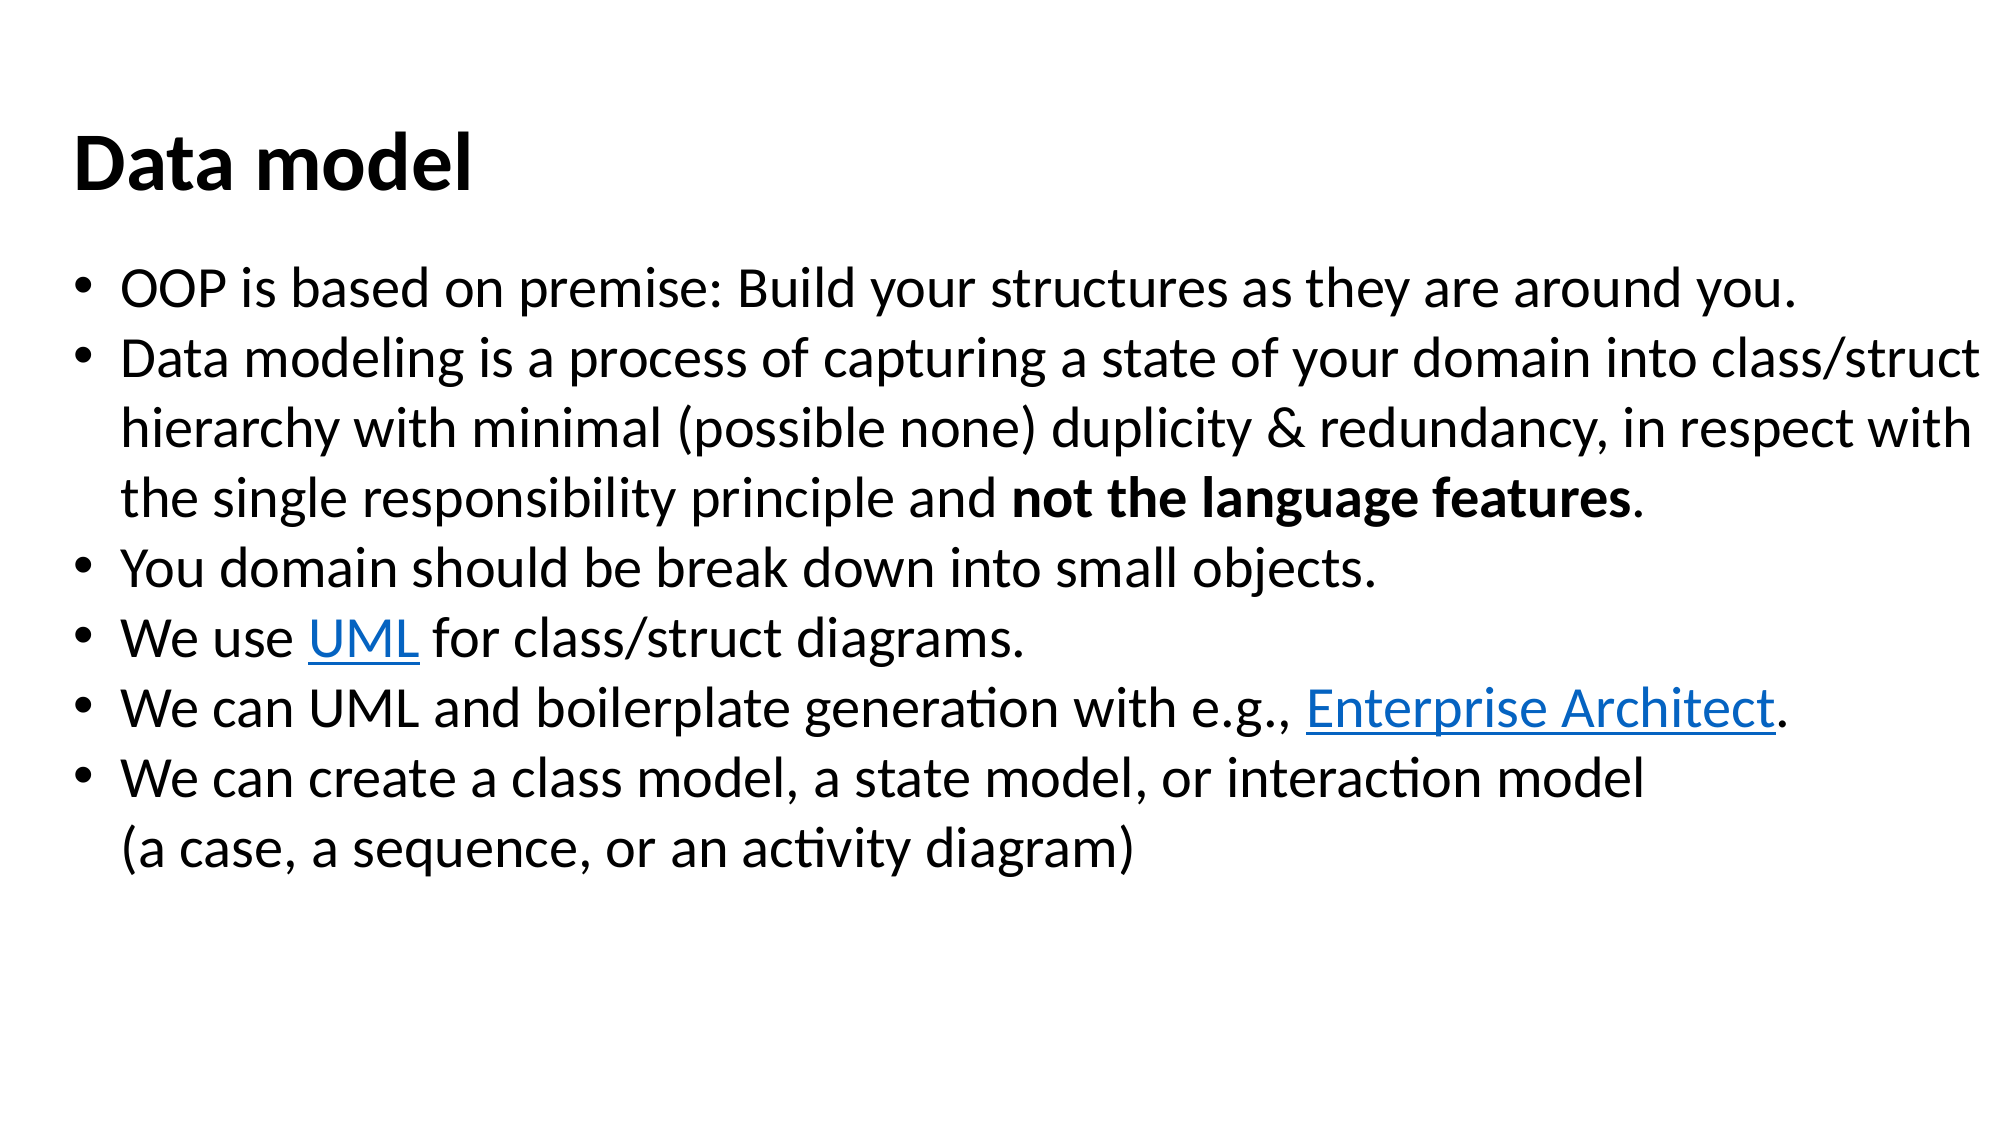

Data model
OOP is based on premise: Build your structures as they are around you.
Data modeling is a process of capturing a state of your domain into class/struct hierarchy with minimal (possible none) duplicity & redundancy, in respect with the single responsibility principle and not the language features.
You domain should be break down into small objects.
We use UML for class/struct diagrams.
We can UML and boilerplate generation with e.g., Enterprise Architect.
We can create a class model, a state model, or interaction model
(a case, a sequence, or an activity diagram)